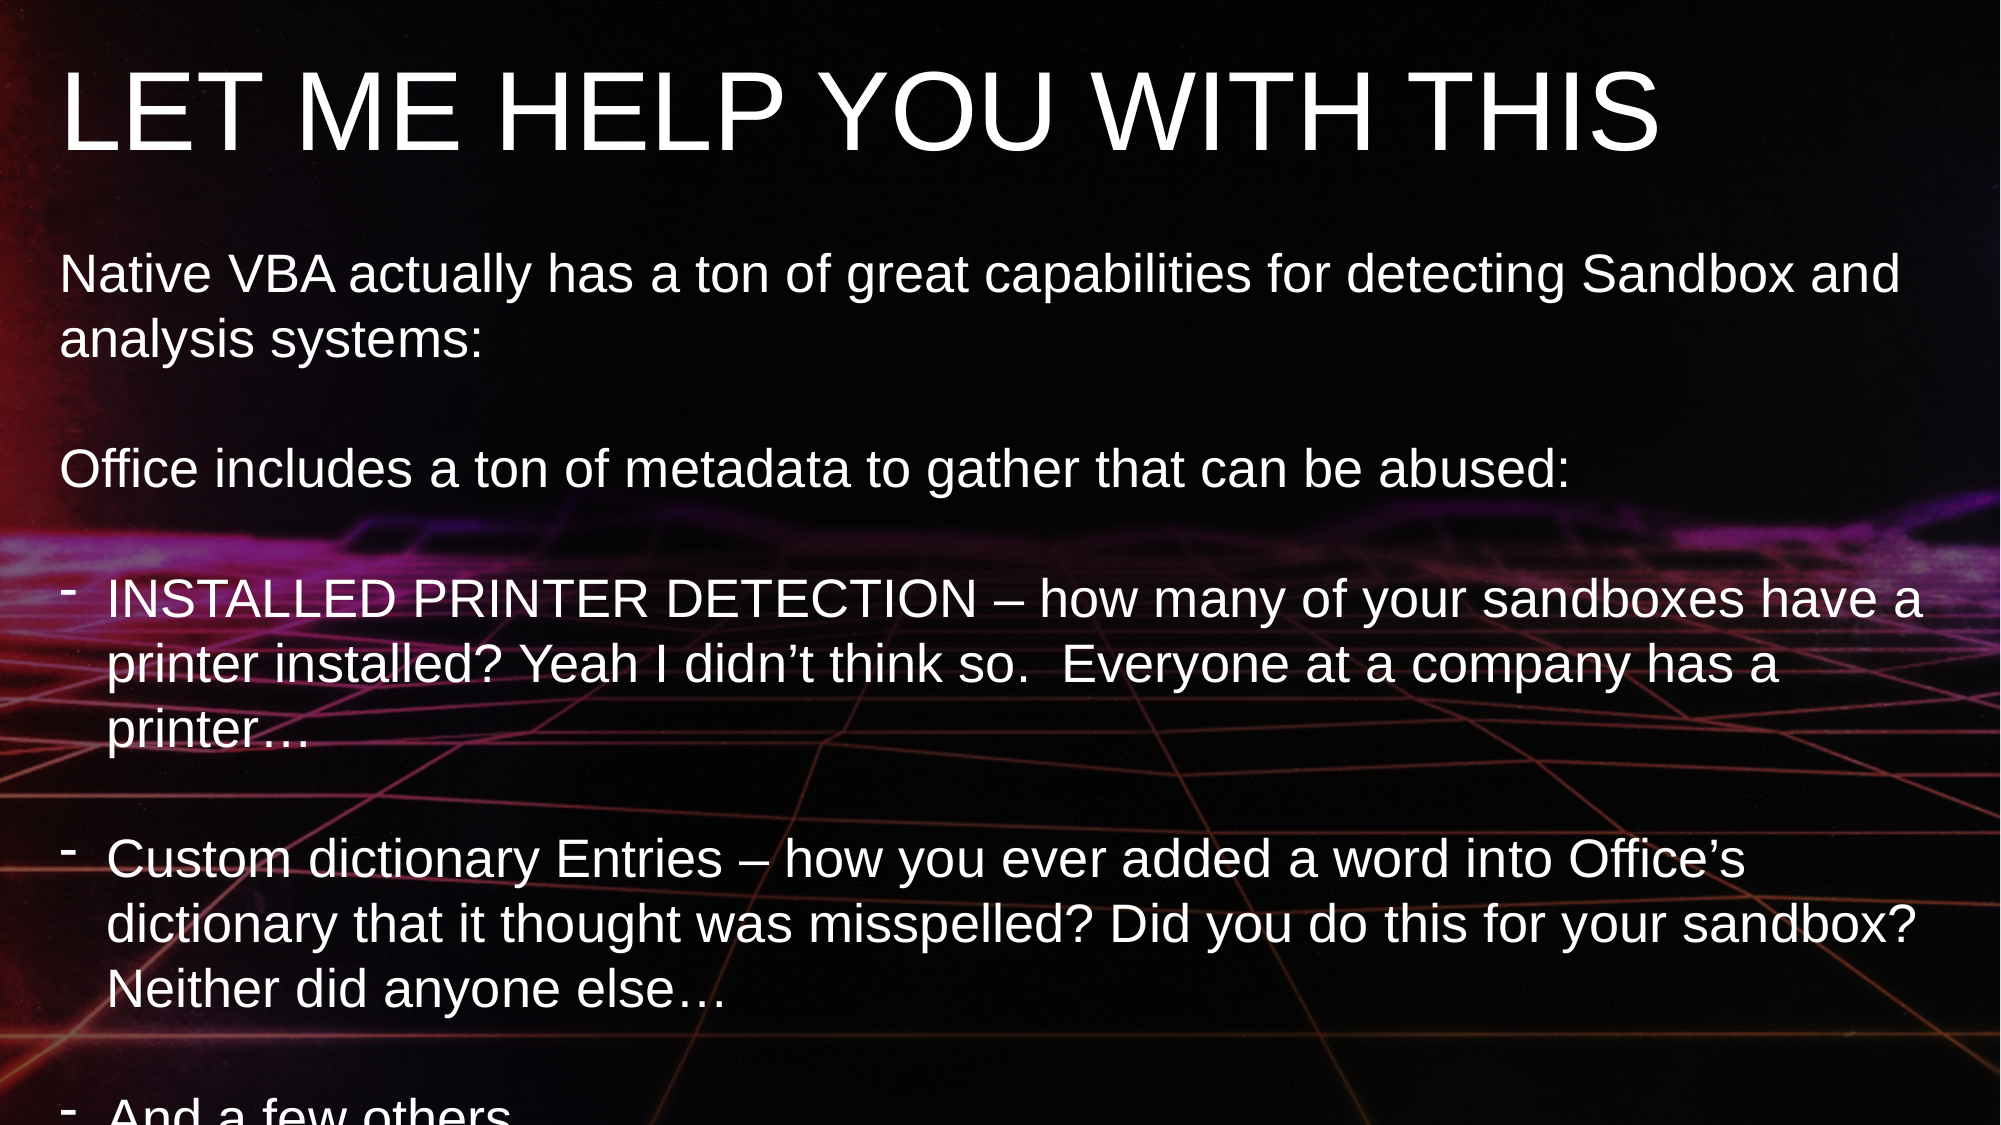

LET ME HELP YOU WITH THIS

Native VBA actually has a ton of great capabilities for detecting Sandbox and analysis systems:

Office includes a ton of metadata to gather that can be abused:

INSTALLED PRINTER DETECTION – how many of your sandboxes have a printer installed? Yeah I didn’t think so.  Everyone at a company has a printer…

Custom dictionary Entries – how you ever added a word into Office’s dictionary that it thought was misspelled? Did you do this for your sandbox? Neither did anyone else…

And a few others